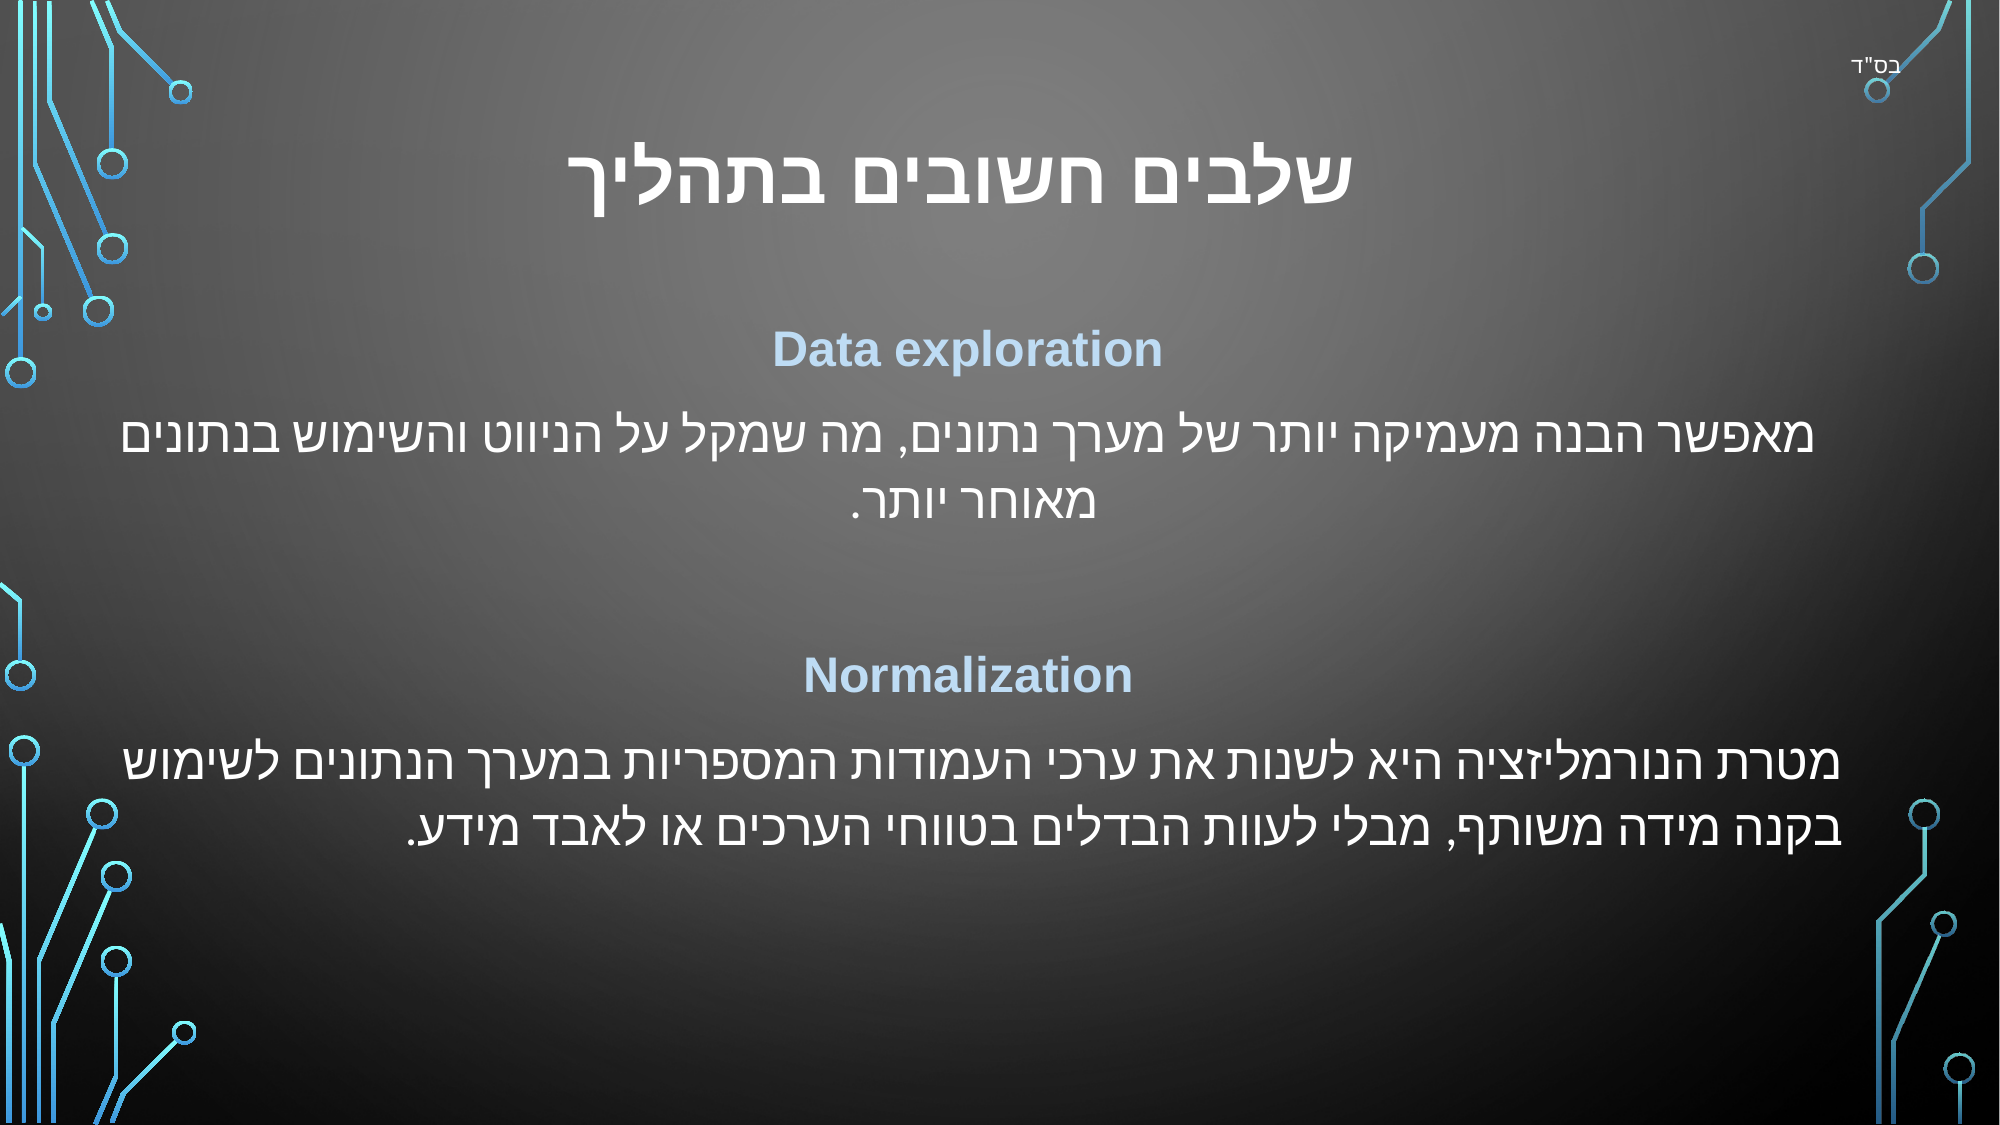

בס"ד
# שלבים חשובים בתהליך
Data exploration
מאפשר הבנה מעמיקה יותר של מערך נתונים, מה שמקל על הניווט והשימוש בנתונים מאוחר יותר.

Normalization
מטרת הנורמליזציה היא לשנות את ערכי העמודות המספריות במערך הנתונים לשימוש בקנה מידה משותף, מבלי לעוות הבדלים בטווחי הערכים או לאבד מידע.